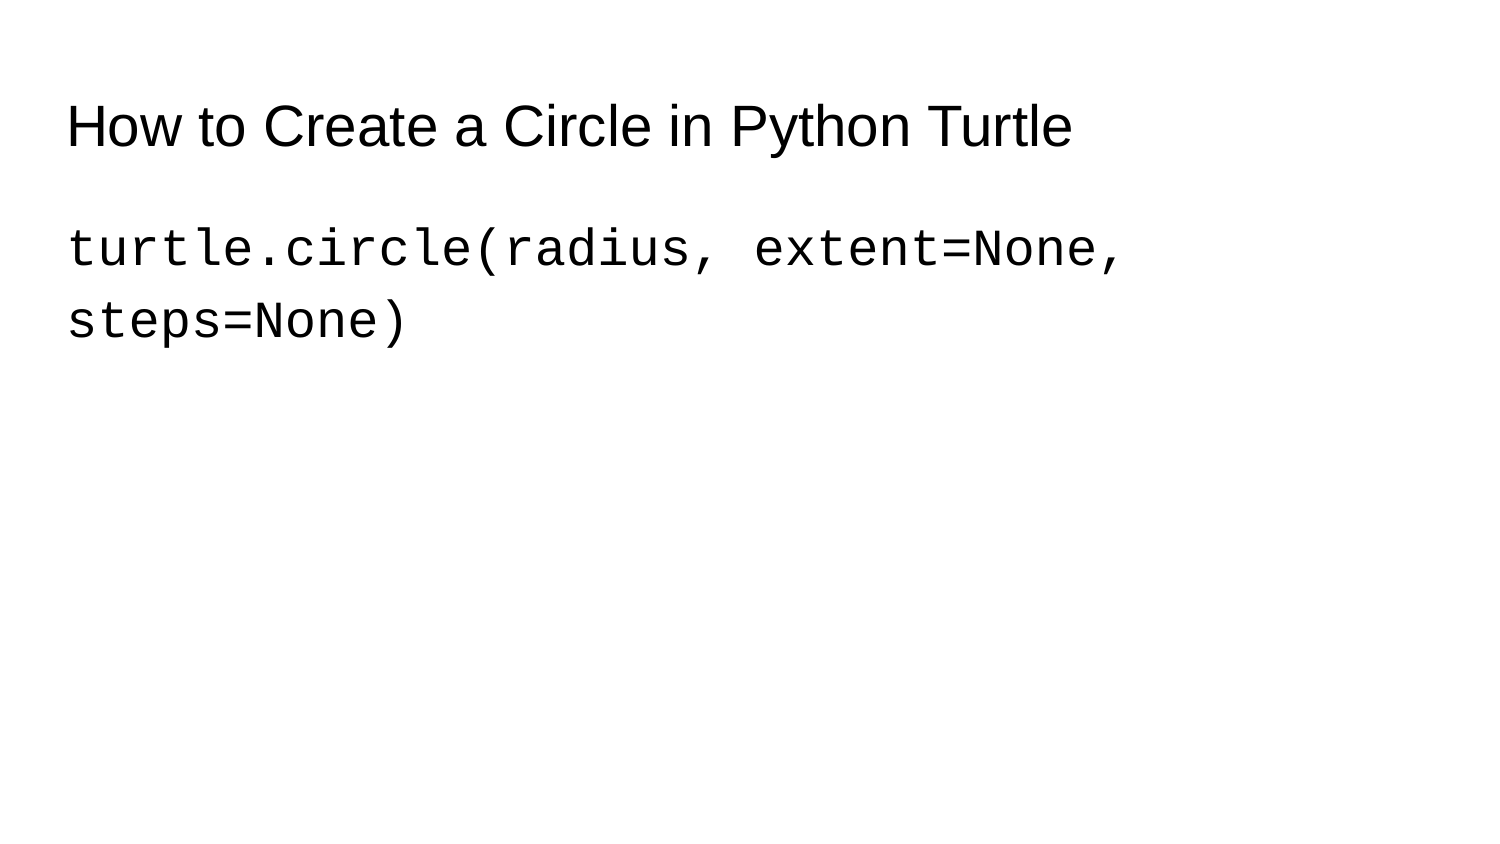

# How to Create a Circle in Python Turtle
turtle.circle(radius, extent=None, steps=None)